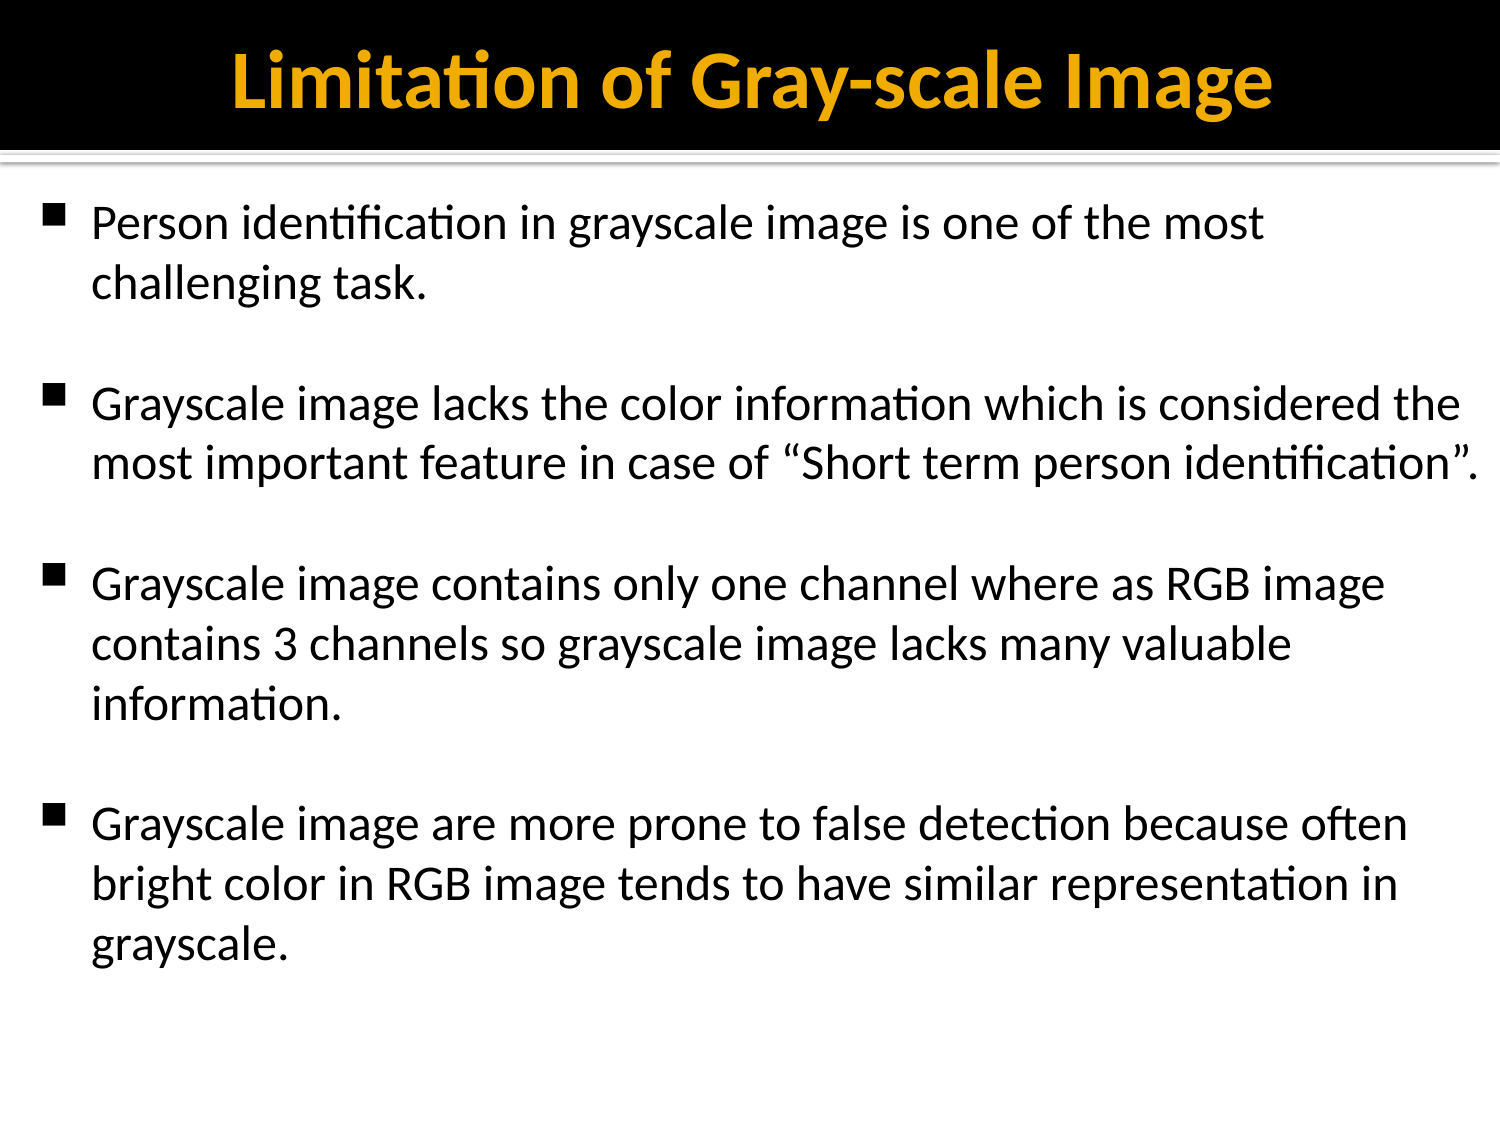

# Limitation of Gray-scale Image
Person identification in grayscale image is one of the most challenging task.

Grayscale image lacks the color information which is considered the most important feature in case of “Short term person identification”.

Grayscale image contains only one channel where as RGB image contains 3 channels so grayscale image lacks many valuable information.

Grayscale image are more prone to false detection because often bright color in RGB image tends to have similar representation in grayscale.